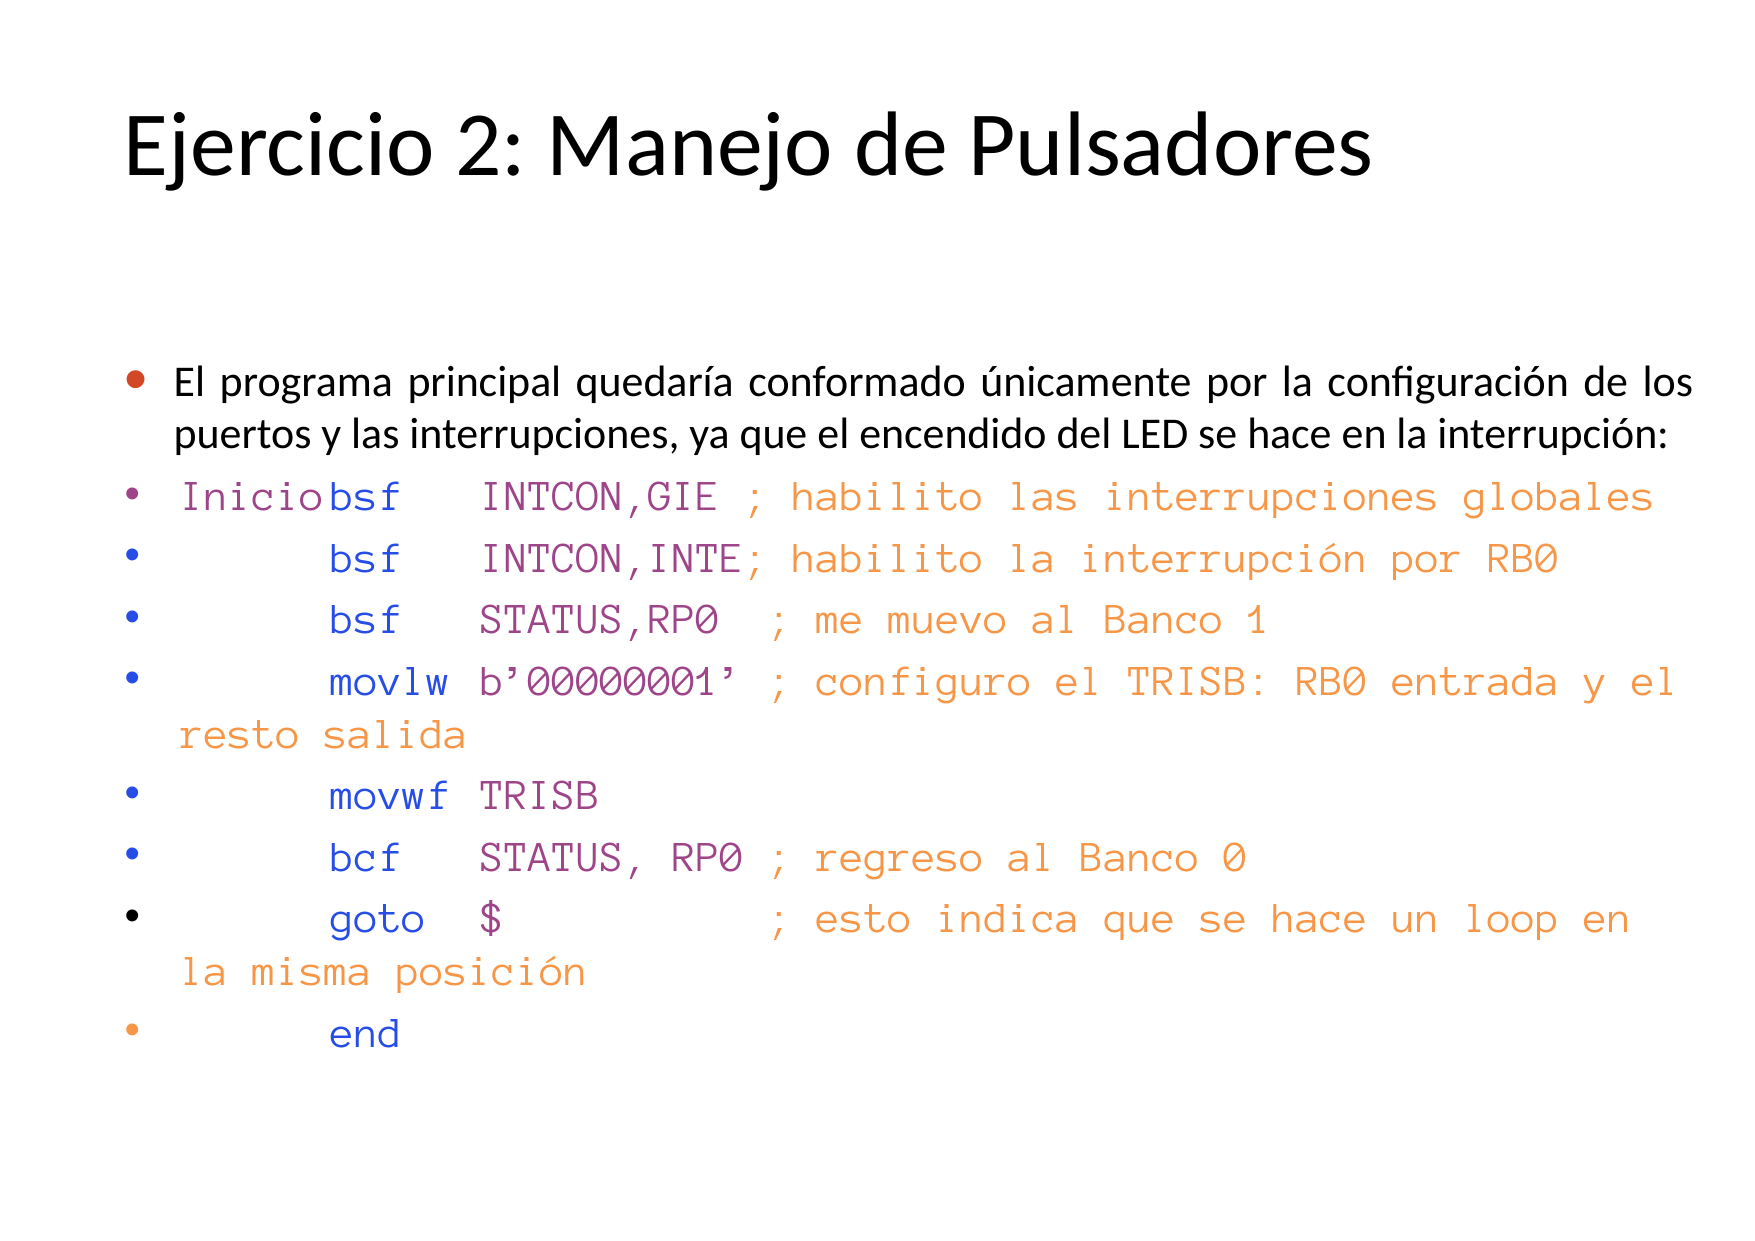

# Ejercicio 2: Manejo de Pulsadores
El programa principal quedaría conformado únicamente por la configuración de los puertos y las interrupciones, ya que el encendido del LED se hace en la interrupción:
Inicio	bsf 	INTCON,GIE ; habilito las interrupciones globales
	bsf 	INTCON,INTE; habilito la interrupción por RB0
	bsf 	STATUS,RP0  ; me muevo al Banco 1
	movlw 	b’00000001’ ; configuro el TRISB: RB0 entrada y el resto salida
	movwf 	TRISB
	bcf	STATUS, RP0 ; regreso al Banco 0
	goto 	$           ; esto indica que se hace un loop en la misma posición
	end